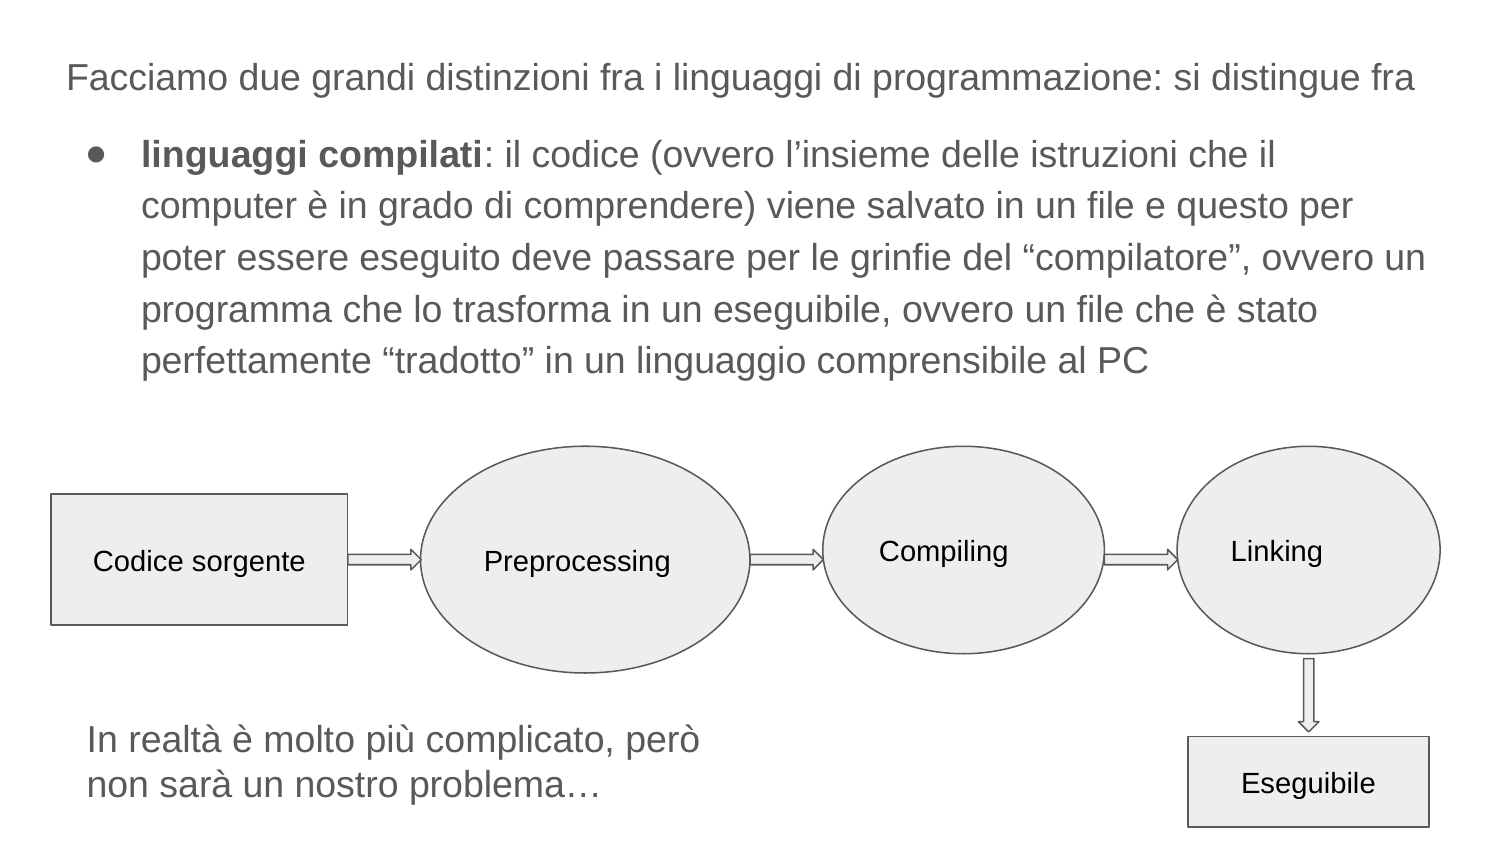

Facciamo due grandi distinzioni fra i linguaggi di programmazione: si distingue fra
linguaggi compilati: il codice (ovvero l’insieme delle istruzioni che il computer è in grado di comprendere) viene salvato in un file e questo per poter essere eseguito deve passare per le grinfie del “compilatore”, ovvero un programma che lo trasforma in un eseguibile, ovvero un file che è stato perfettamente “tradotto” in un linguaggio comprensibile al PC
Preprocessing
Compiling
Linking
Codice sorgente

In realtà è molto più complicato, però non sarà un nostro problema…
Eseguibile